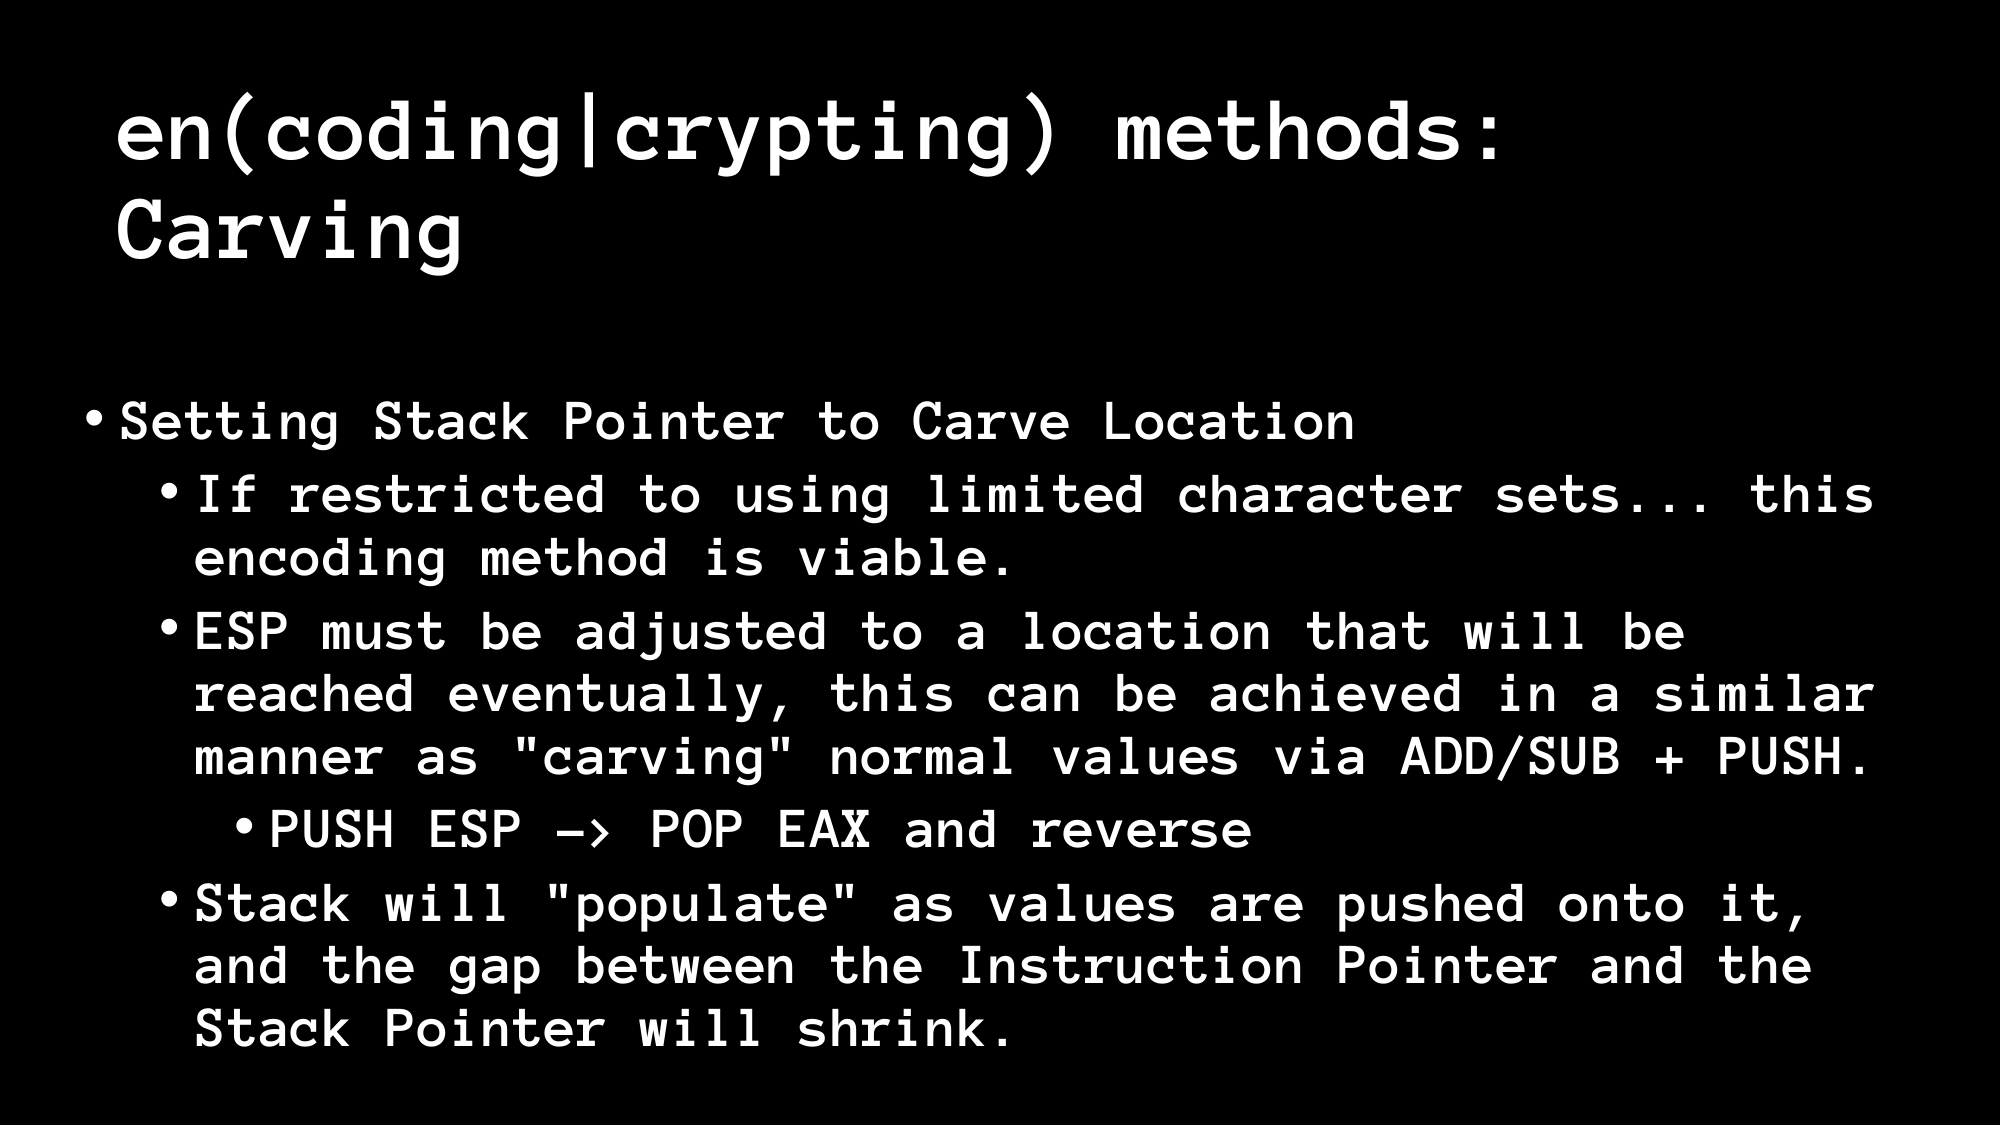

# en(coding|crypting) methods: Carving
Setting Stack Pointer to Carve Location
If restricted to using limited character sets... this encoding method is viable.
ESP must be adjusted to a location that will be reached eventually, this can be achieved in a similar manner as "carving" normal values via ADD/SUB + PUSH.
PUSH ESP -> POP EAX and reverse
Stack will "populate" as values are pushed onto it, and the gap between the Instruction Pointer and the Stack Pointer will shrink.